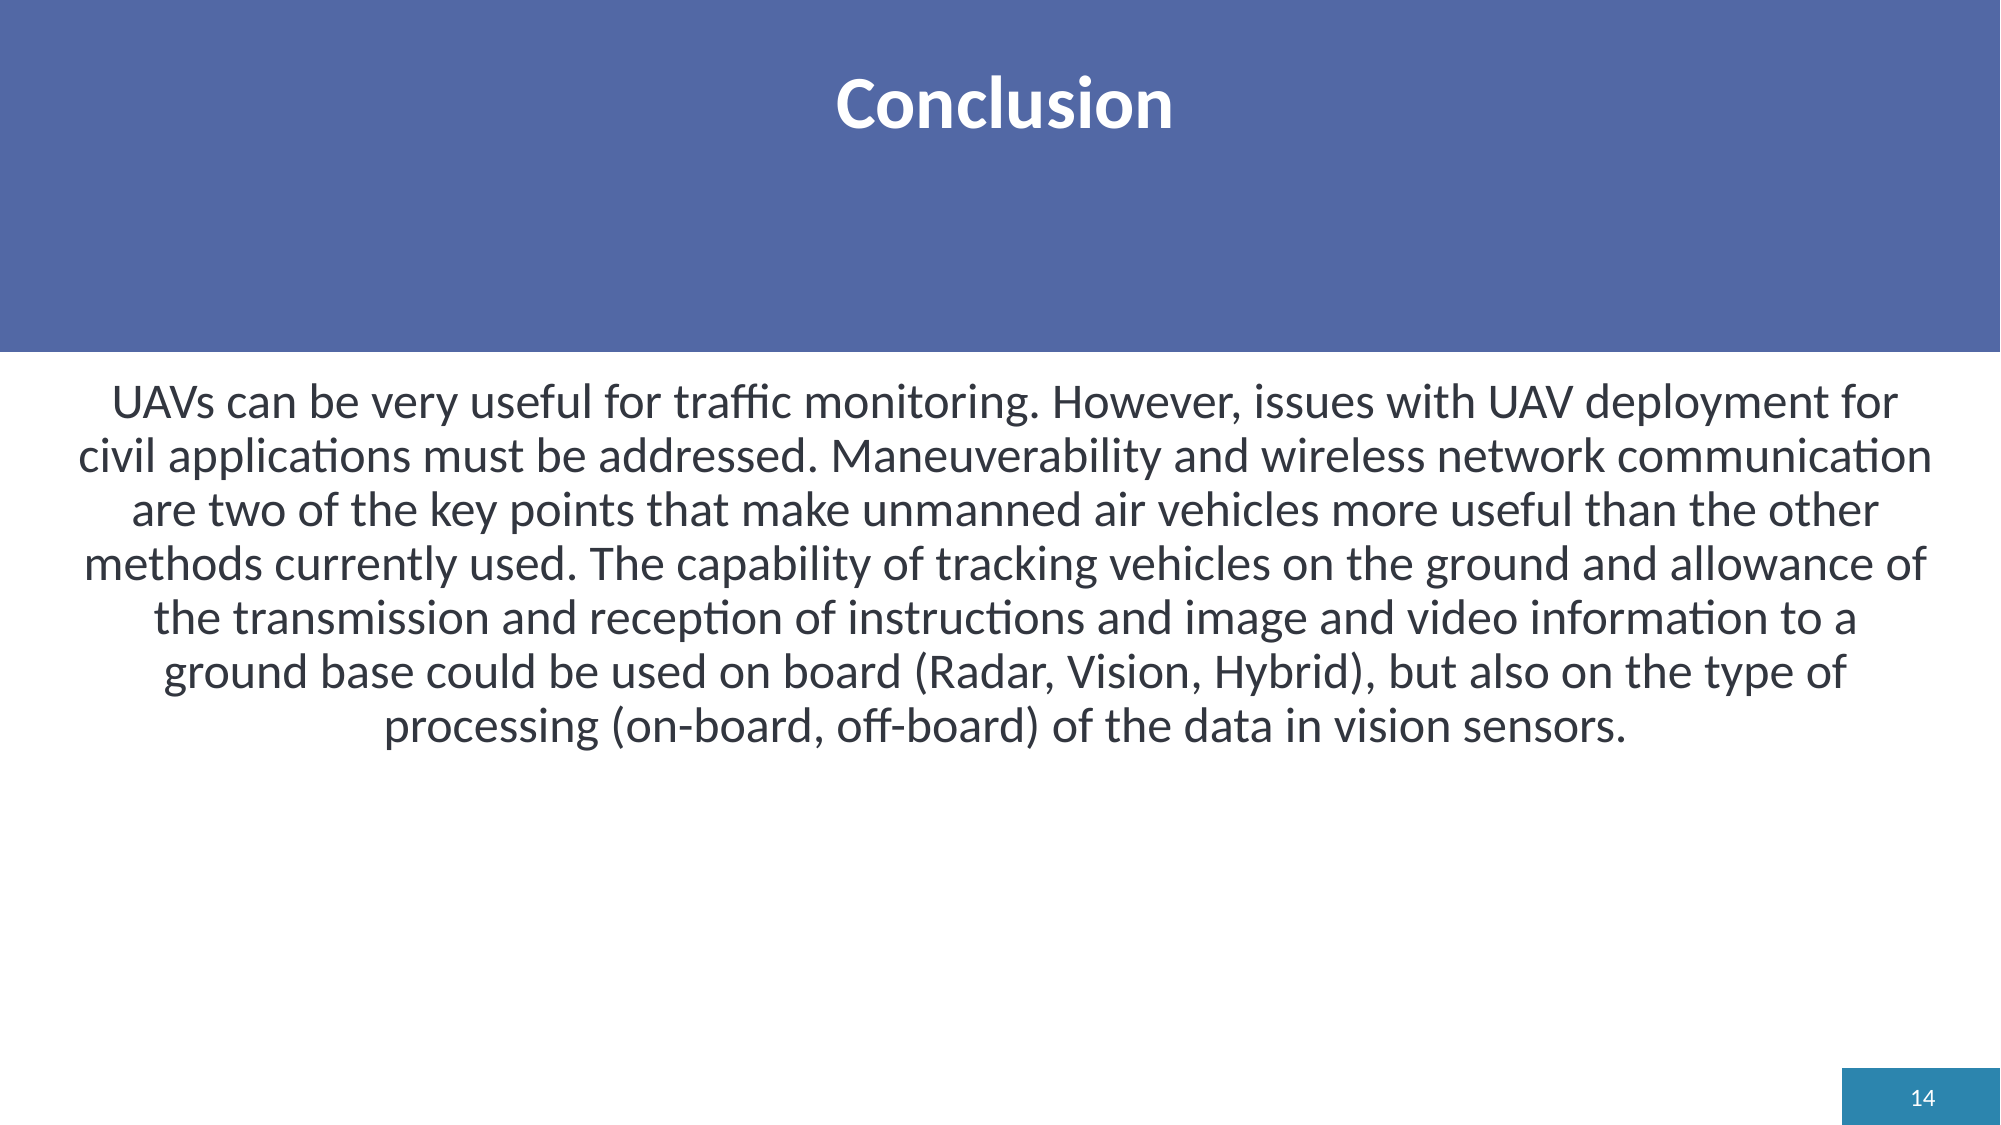

# Conclusion
UAVs can be very useful for traffic monitoring. However, issues with UAV deployment for civil applications must be addressed. Maneuverability and wireless network communication are two of the key points that make unmanned air vehicles more useful than the other methods currently used. The capability of tracking vehicles on the ground and allowance of the transmission and reception of instructions and image and video information to a ground base could be used on board (Radar, Vision, Hybrid), but also on the type of processing (on-board, off-board) of the data in vision sensors.
14